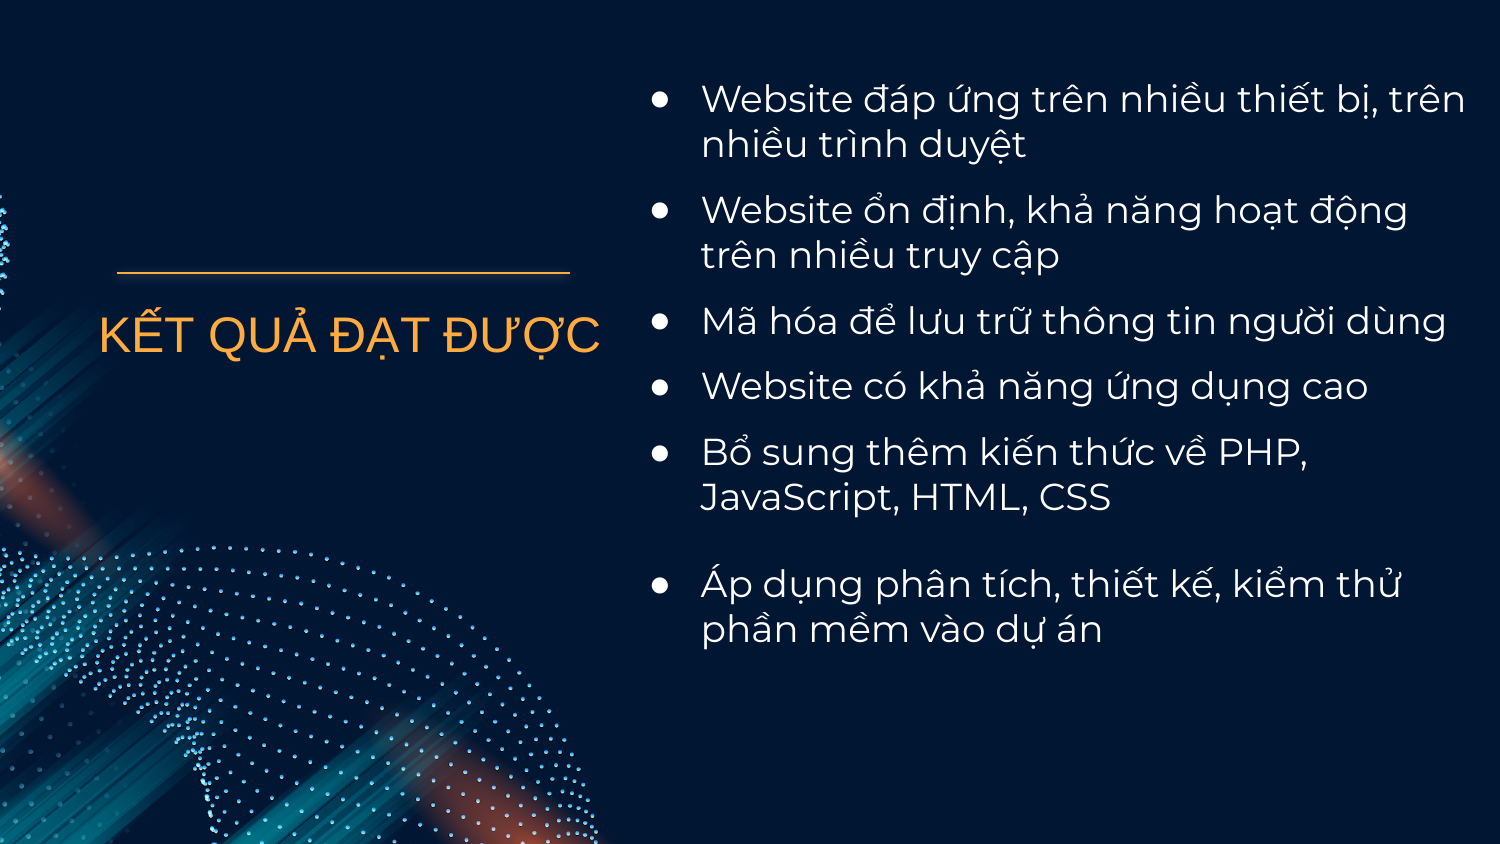

Website đáp ứng trên nhiều thiết bị, trên nhiều trình duyệt
Website ổn định, khả năng hoạt động trên nhiều truy cập
Mã hóa để lưu trữ thông tin người dùng
Website có khả năng ứng dụng cao
Bổ sung thêm kiến thức về PHP, JavaScript, HTML, CSS
Áp dụng phân tích, thiết kế, kiểm thử phần mềm vào dự án
# KẾT QUẢ ĐẠT ĐƯỢC